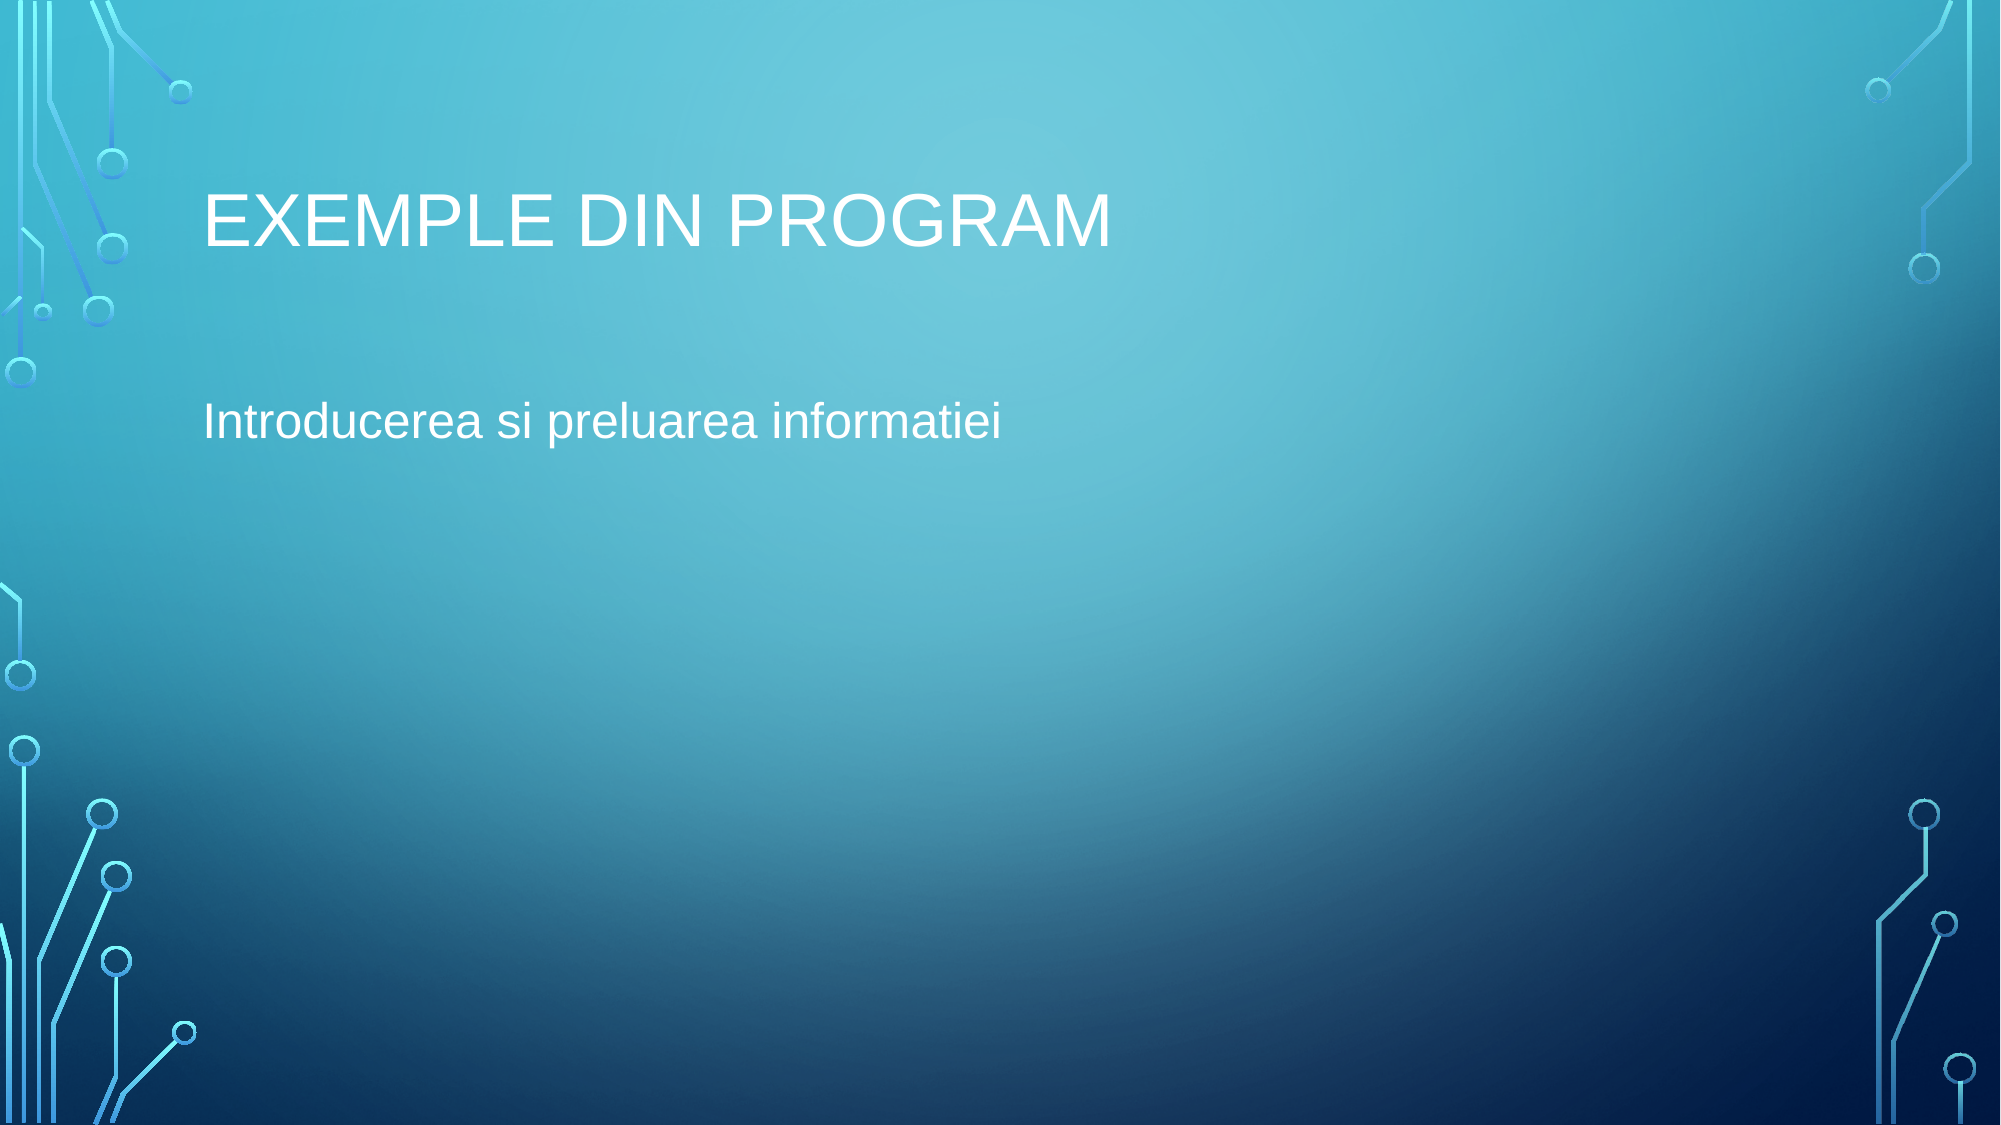

# Exemple din program
Introducerea si preluarea informatiei